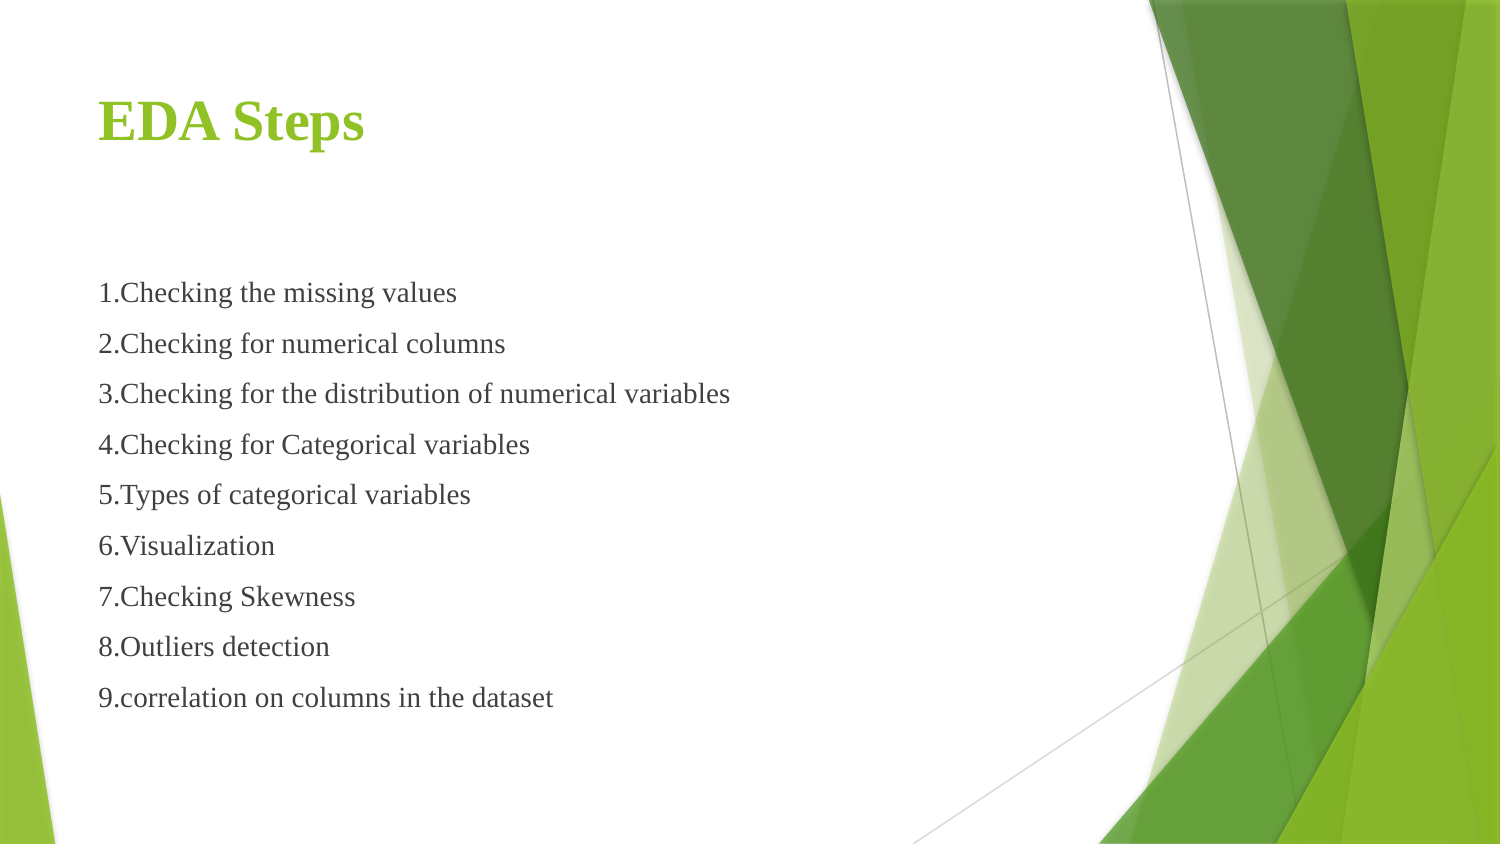

# EDA Steps
1.Checking the missing values
2.Checking for numerical columns
3.Checking for the distribution of numerical variables
4.Checking for Categorical variables
5.Types of categorical variables
6.Visualization
7.Checking Skewness
8.Outliers detection
9.correlation on columns in the dataset